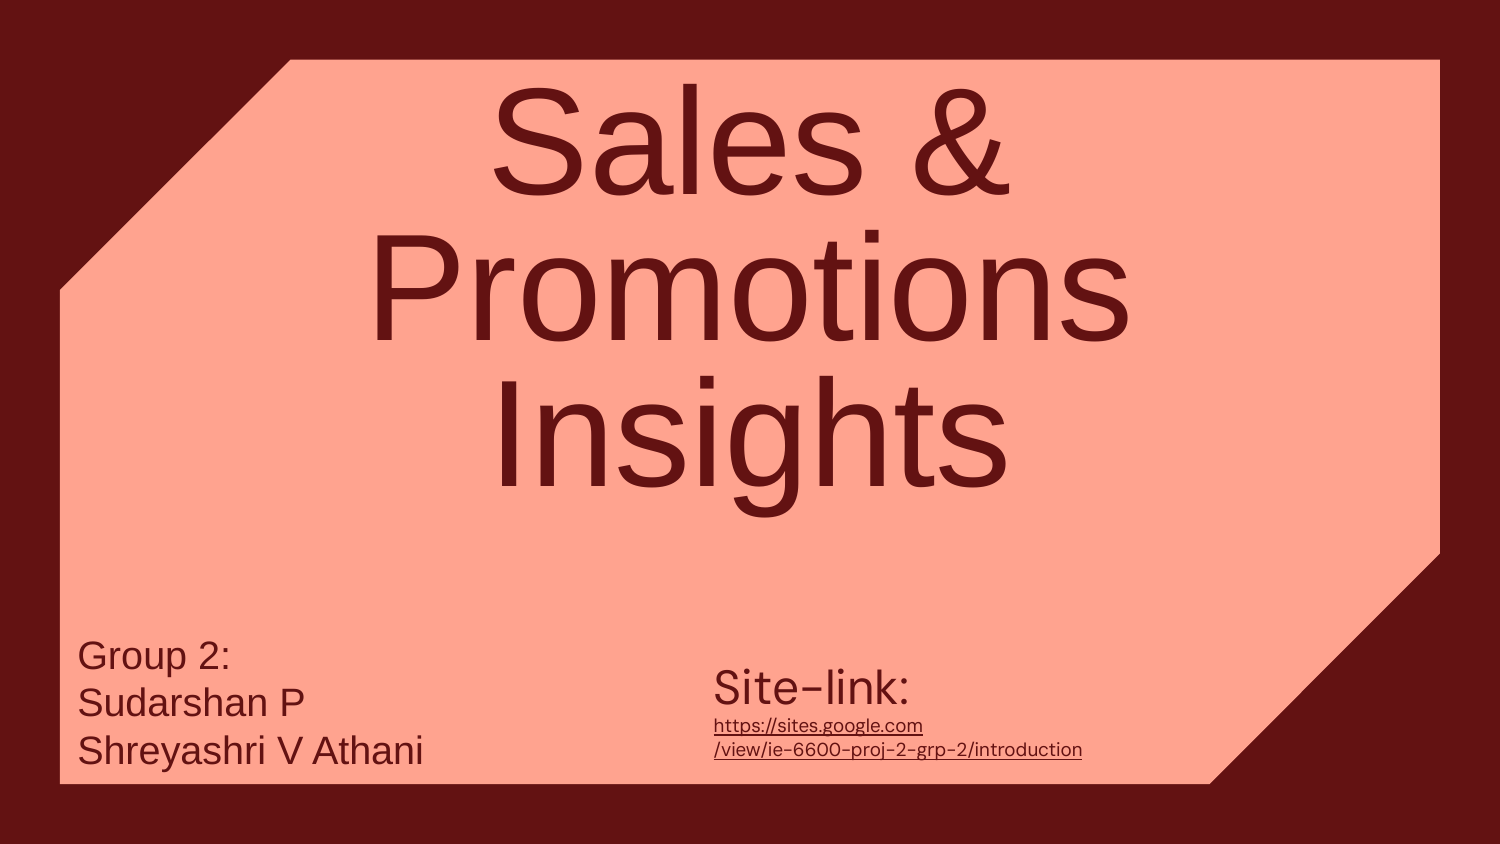

# Sales & Promotions Insights
Group 2:
Sudarshan P
Shreyashri V Athani
Site-link:
https://sites.google.com/view/ie-6600-proj-2-grp-2/introduction
1